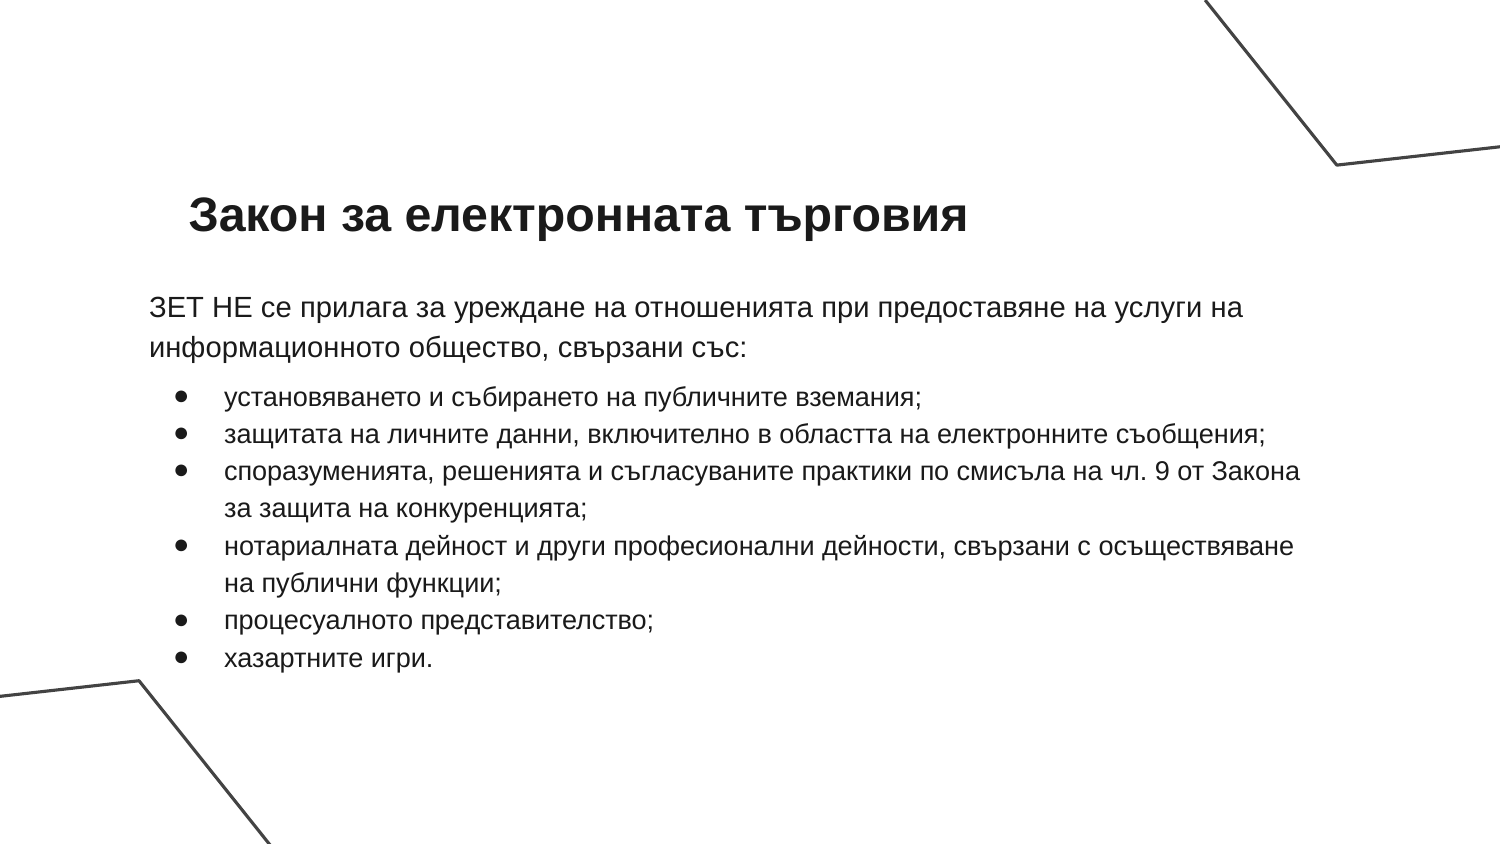

# Закон за електронната търговия
ЗЕТ НЕ се прилага за уреждане на отношенията при предоставяне на услуги на информационното общество, свързани със:
установяването и събирането на публичните вземания;
защитата на личните данни, включително в областта на електронните съобщения;
споразуменията, решенията и съгласуваните практики по смисъла на чл. 9 от Закона за защита на конкуренцията;
нотариалната дейност и други професионални дейности, свързани с осъществяване на публични функции;
процесуалното представителство;
хазартните игри.